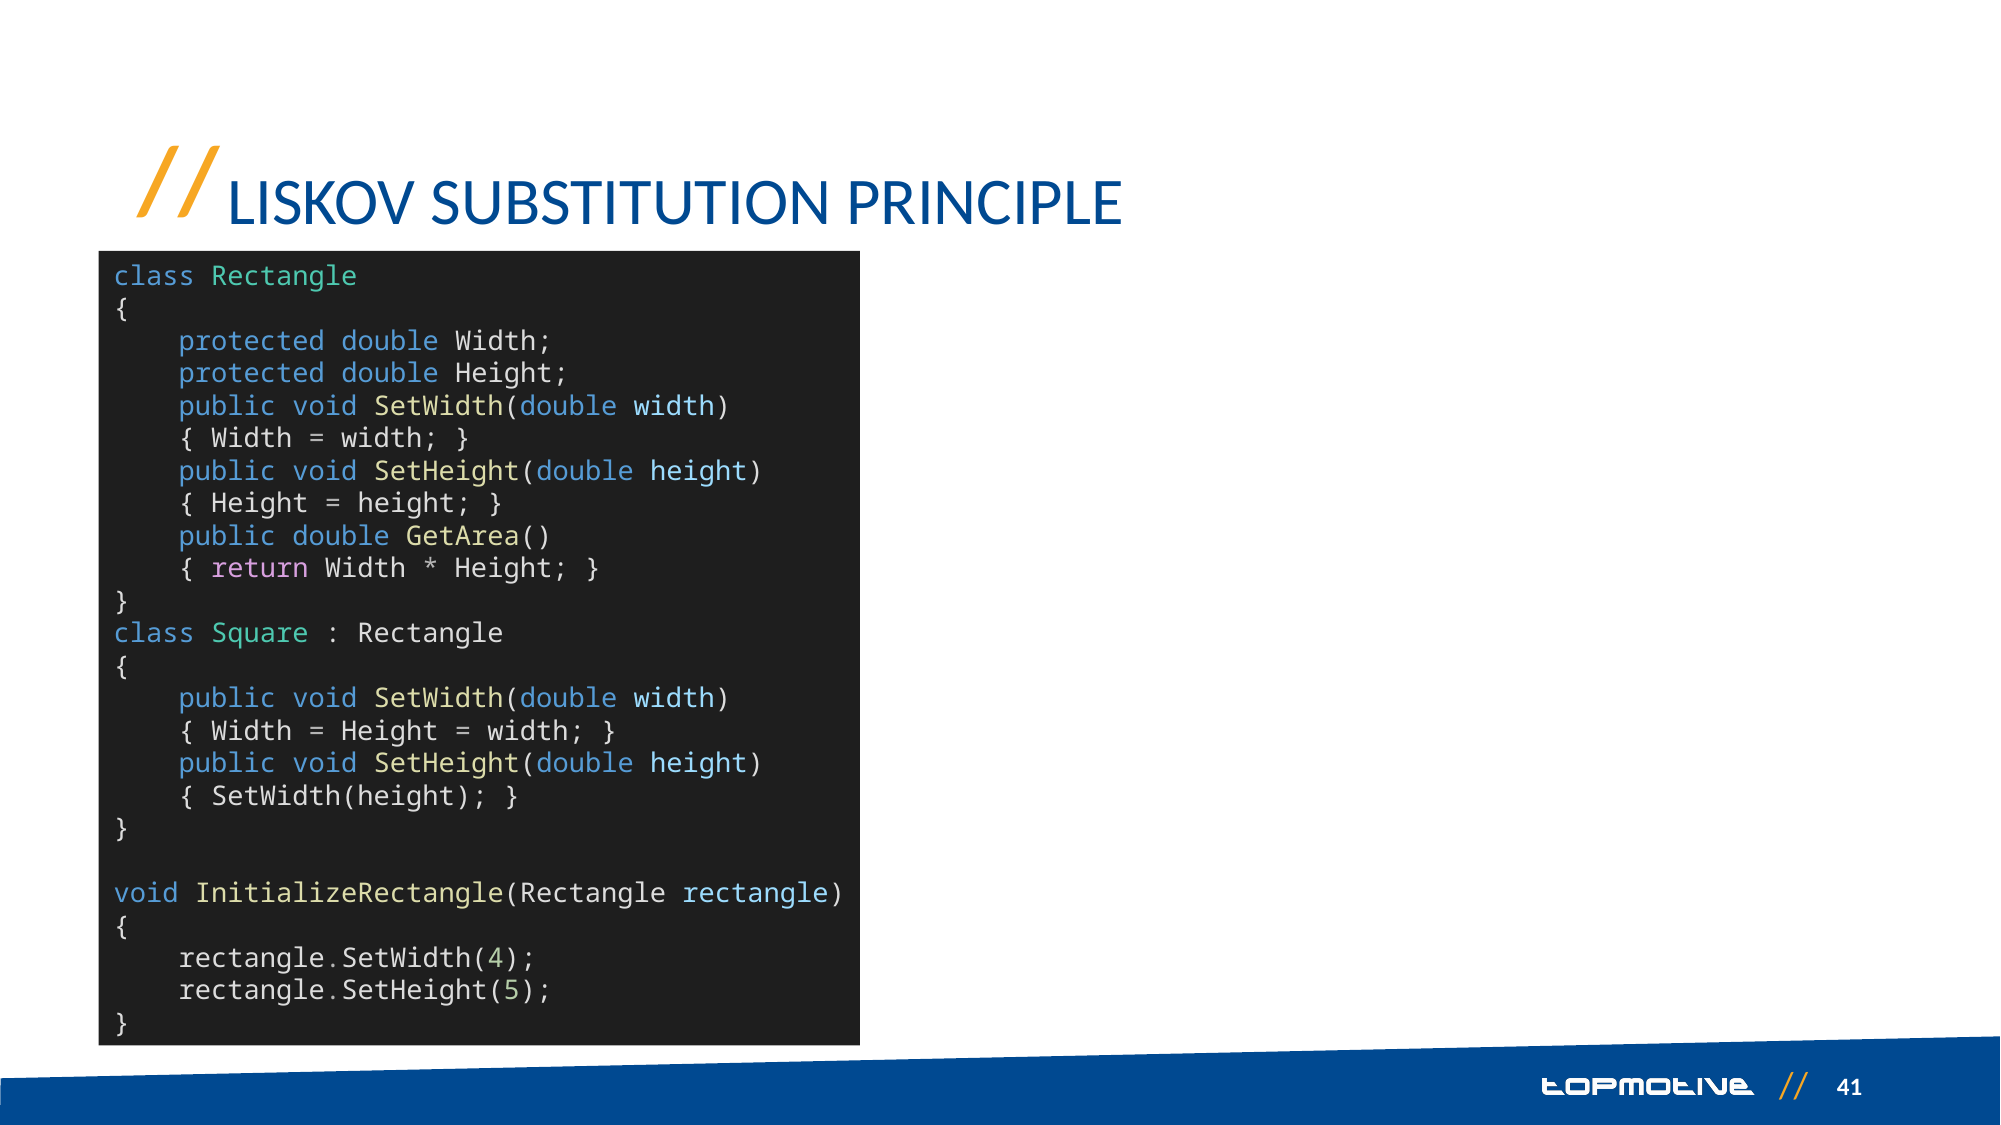

# Liskov Substitution Principle
class Rectangle
{
    protected double Width;
    protected double Height;
    public void SetWidth(double width)
    { Width = width; }
    public void SetHeight(double height)
    { Height = height; }
    public double GetArea()
    { return Width * Height; }
}
class Square : Rectangle
{
    public void SetWidth(double width)
    { Width = Height = width; }
    public void SetHeight(double height)
    { SetWidth(height); }
}

void InitializeRectangle(Rectangle rectangle)
{
    rectangle.SetWidth(4);
    rectangle.SetHeight(5);
}
41